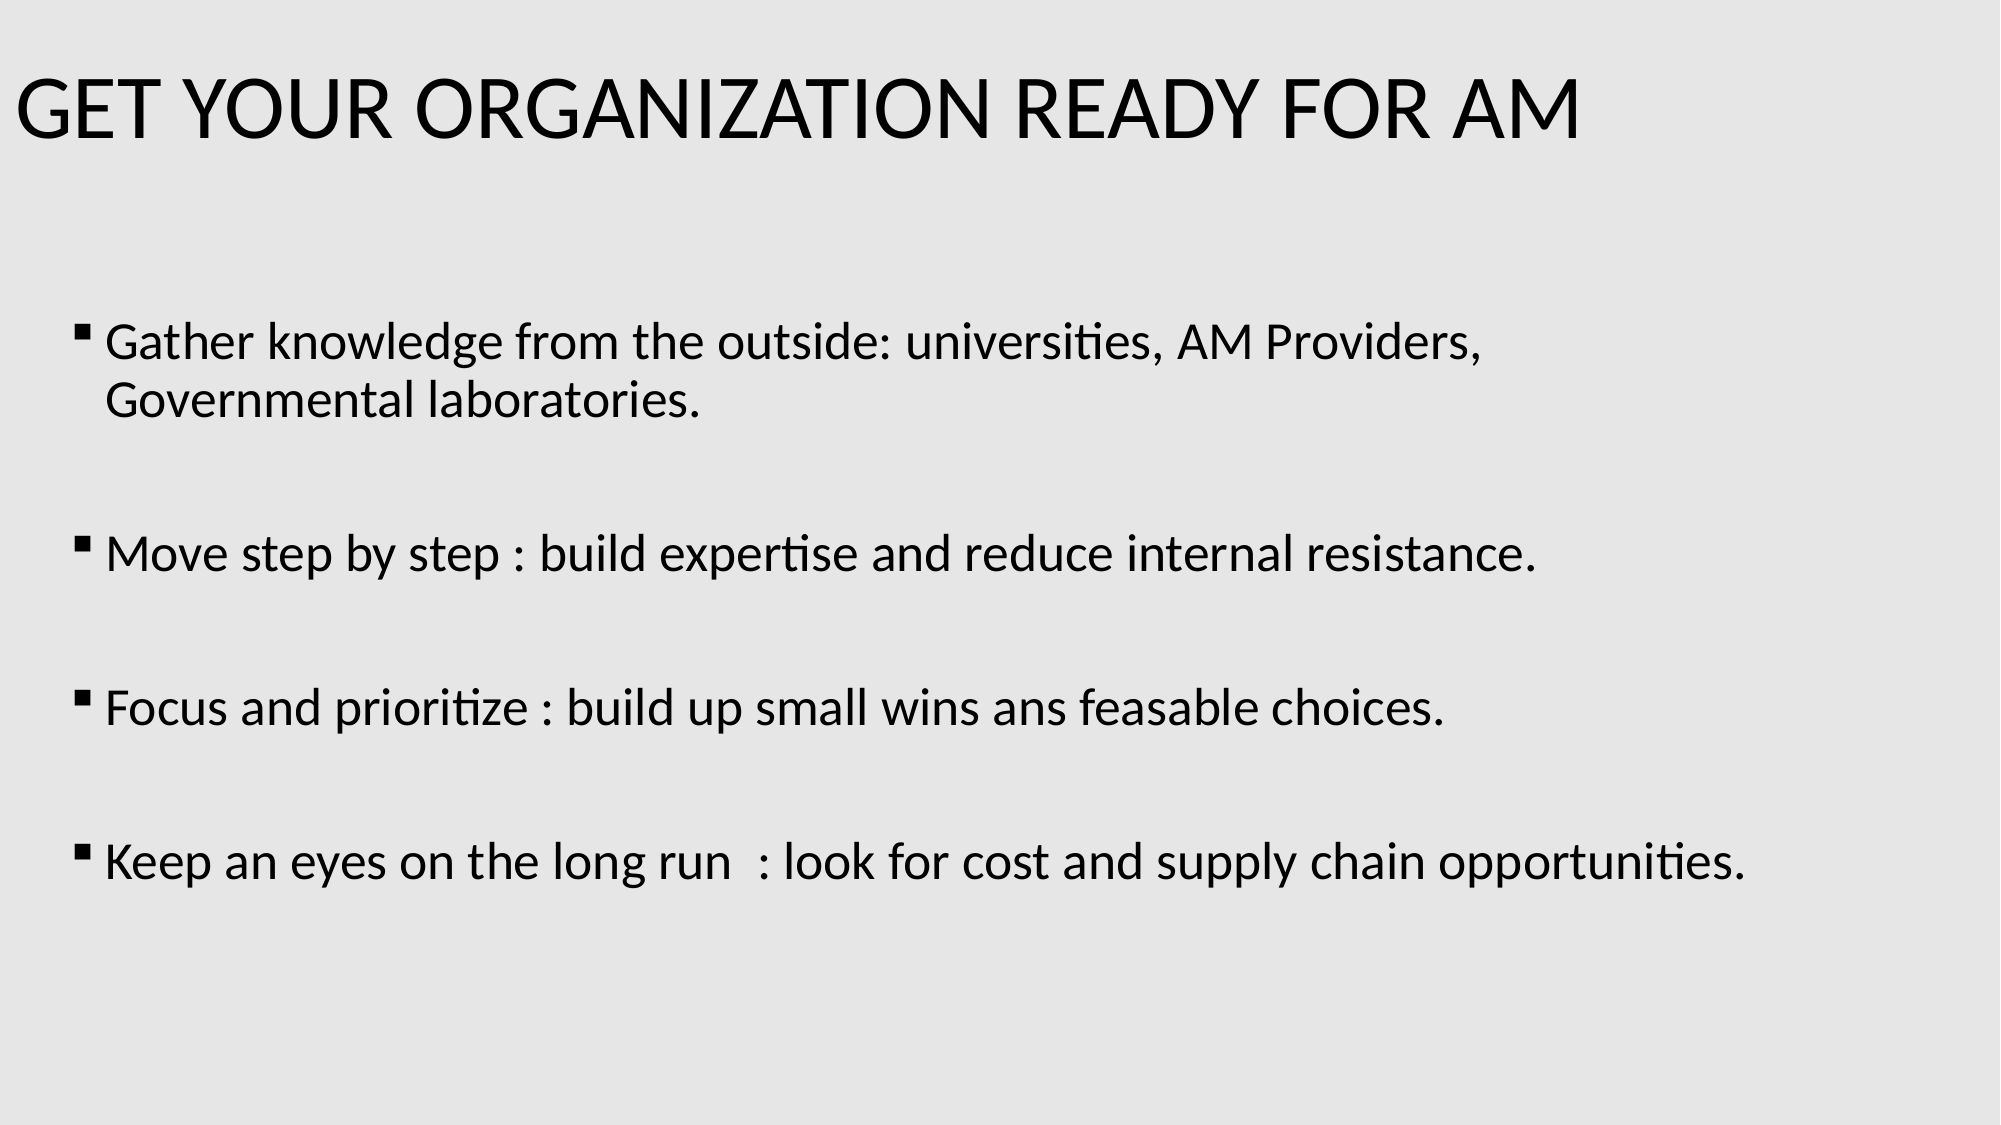

# GET YOUR ORGANIZATION READY FOR AM
Gather knowledge from the outside: universities, AM Providers, Governmental laboratories.

Move step by step : build expertise and reduce internal resistance.

Focus and prioritize : build up small wins ans feasable choices.

Keep an eyes on the long run  : look for cost and supply chain opportunities.